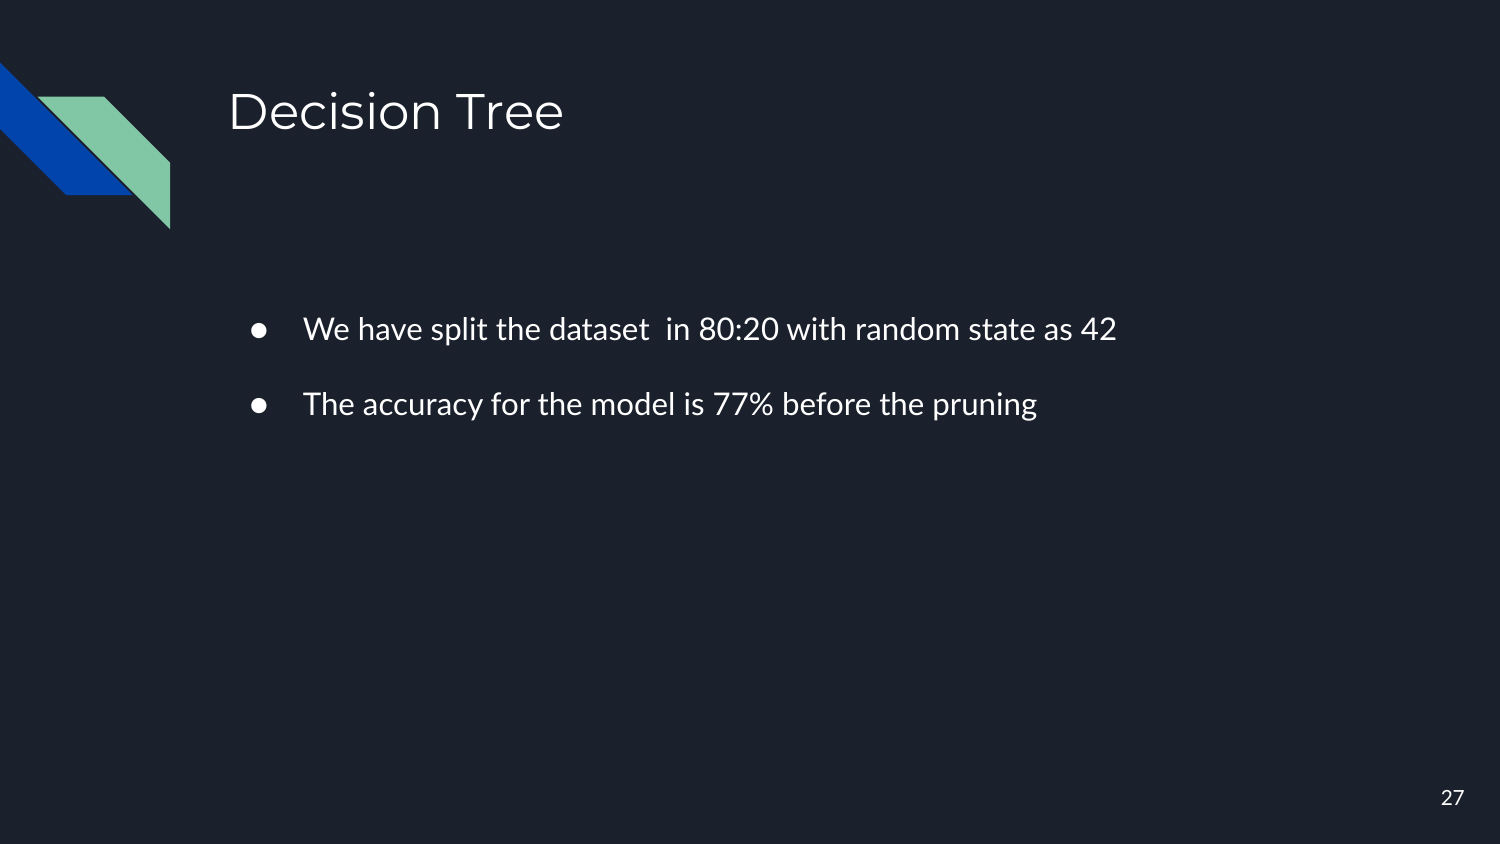

# Decision Tree
We have split the dataset  in 80:20 with random state as 42
The accuracy for the model is 77% before the pruning
27